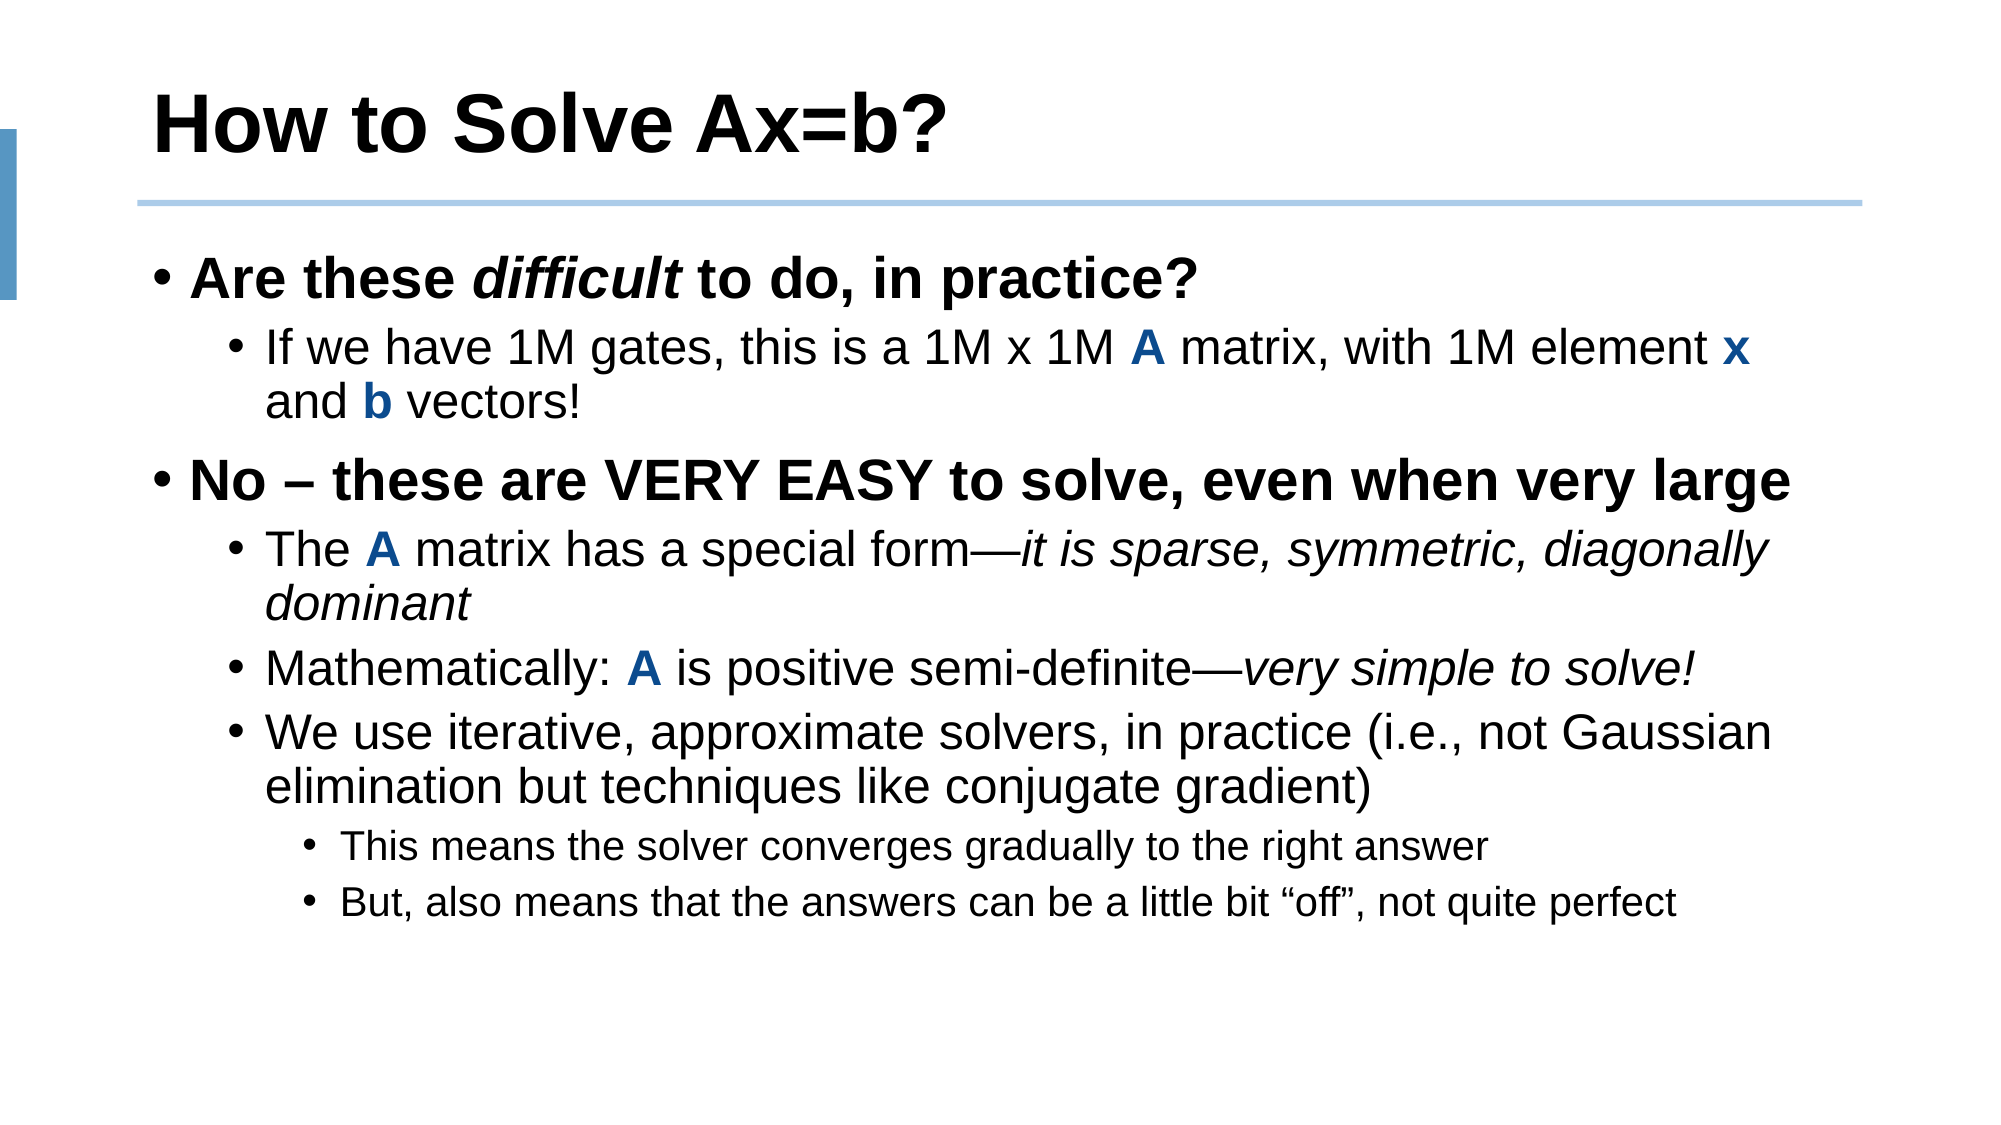

# How to Solve Ax=b?
Are these difficult to do, in practice?
If we have 1M gates, this is a 1M x 1M A matrix, with 1M element x and b vectors!
No – these are VERY EASY to solve, even when very large
The A matrix has a special form—it is sparse, symmetric, diagonally dominant
Mathematically: A is positive semi-definite—very simple to solve!
We use iterative, approximate solvers, in practice (i.e., not Gaussian elimination but techniques like conjugate gradient)
This means the solver converges gradually to the right answer
But, also means that the answers can be a little bit “off”, not quite perfect